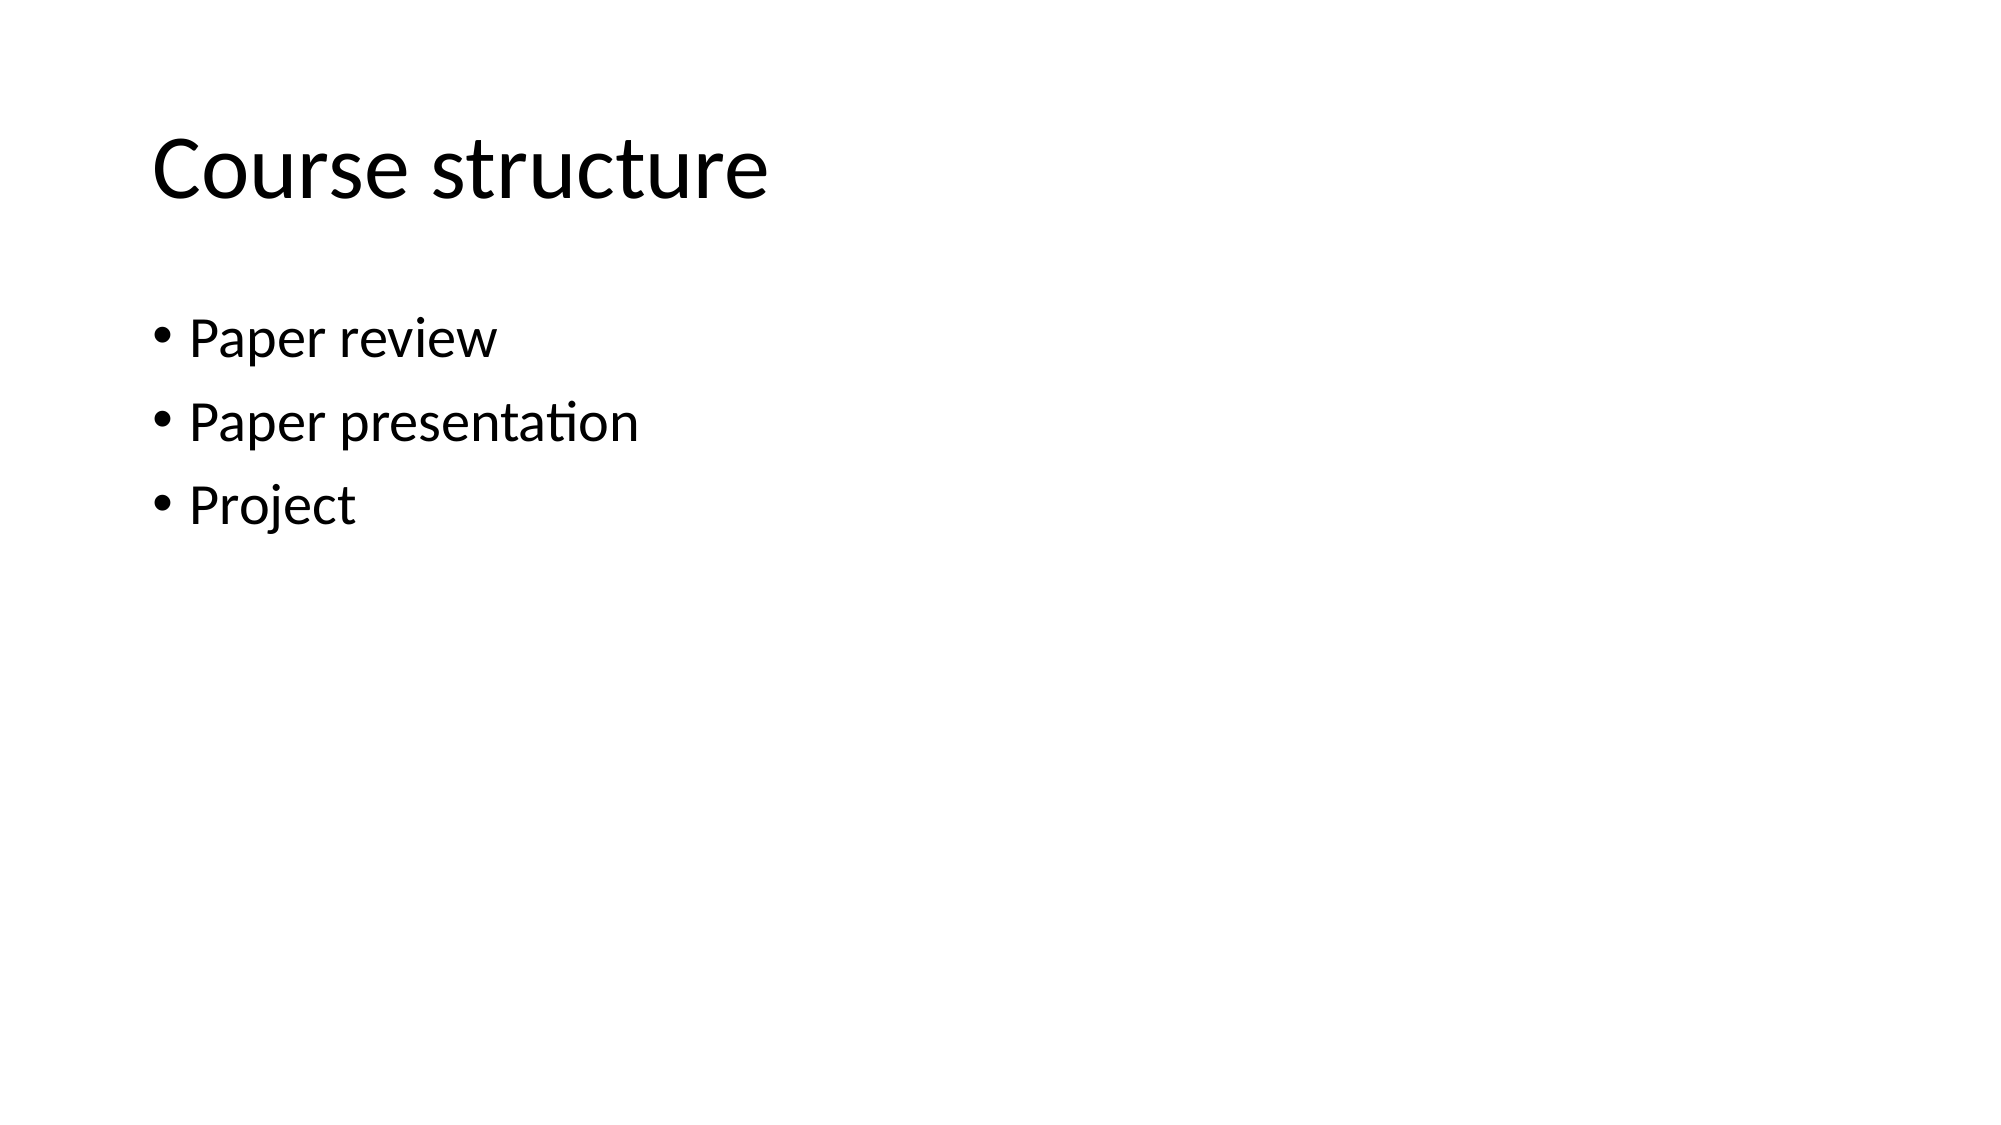

# Course structure
Paper review
Paper presentation
Project